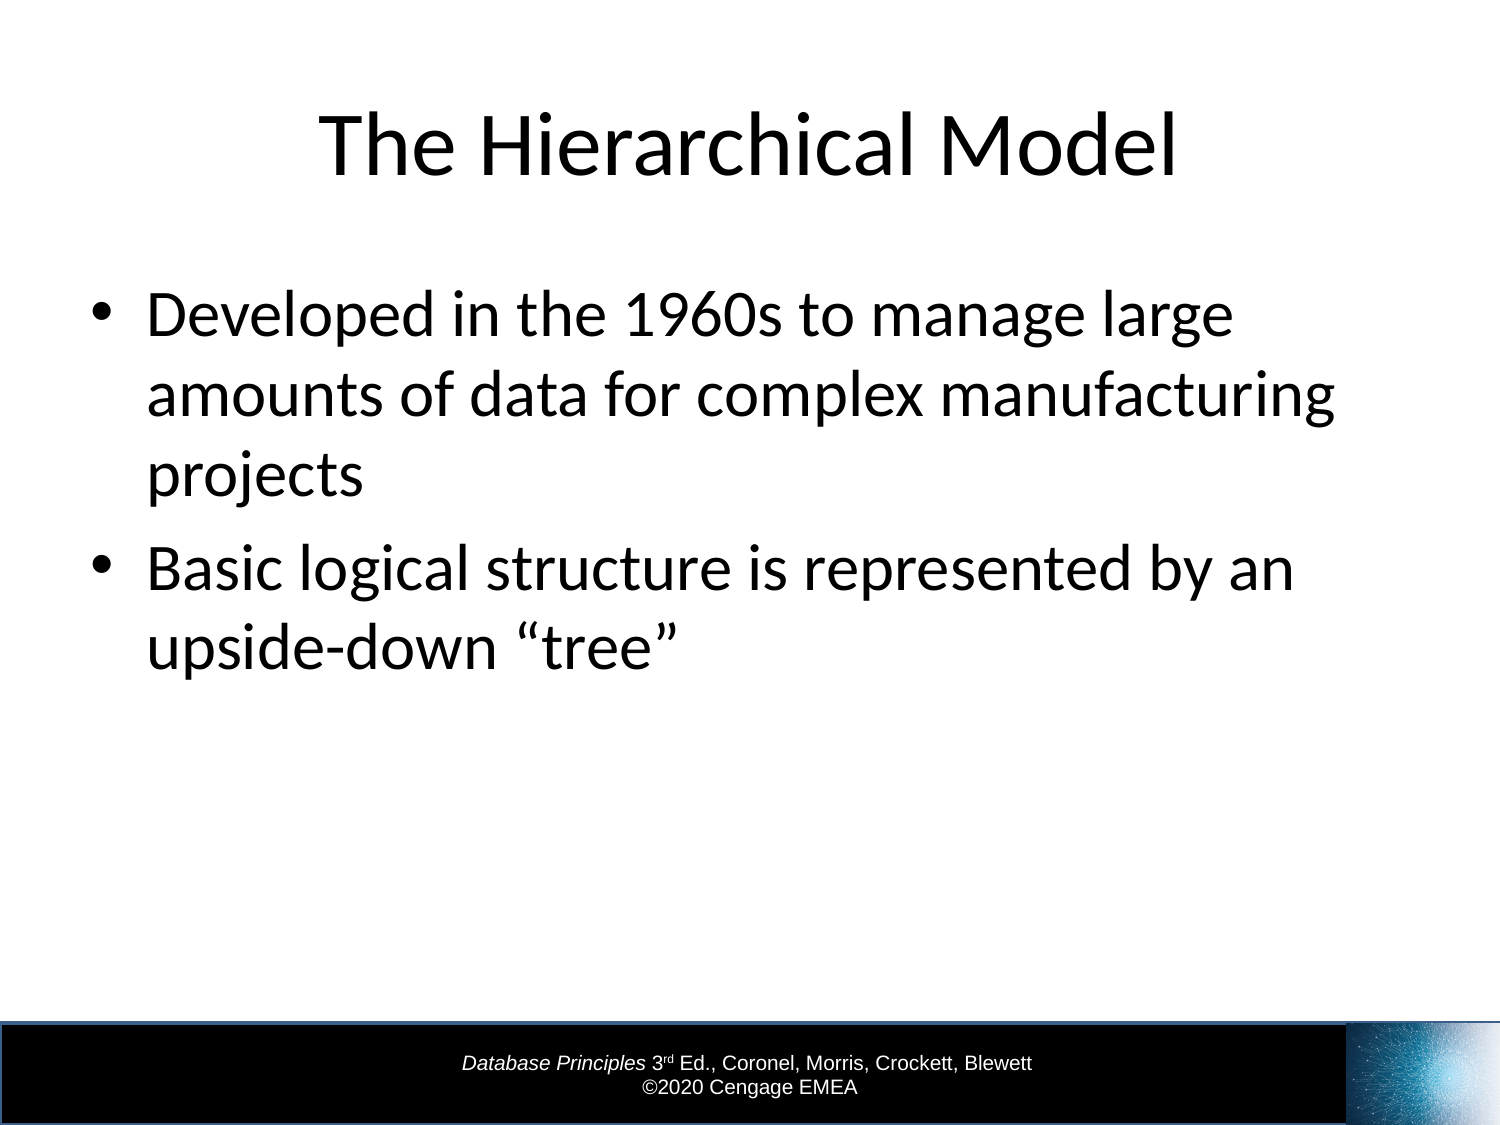

# The Hierarchical Model
Developed in the 1960s to manage large amounts of data for complex manufacturing projects
Basic logical structure is represented by an upside-down “tree”